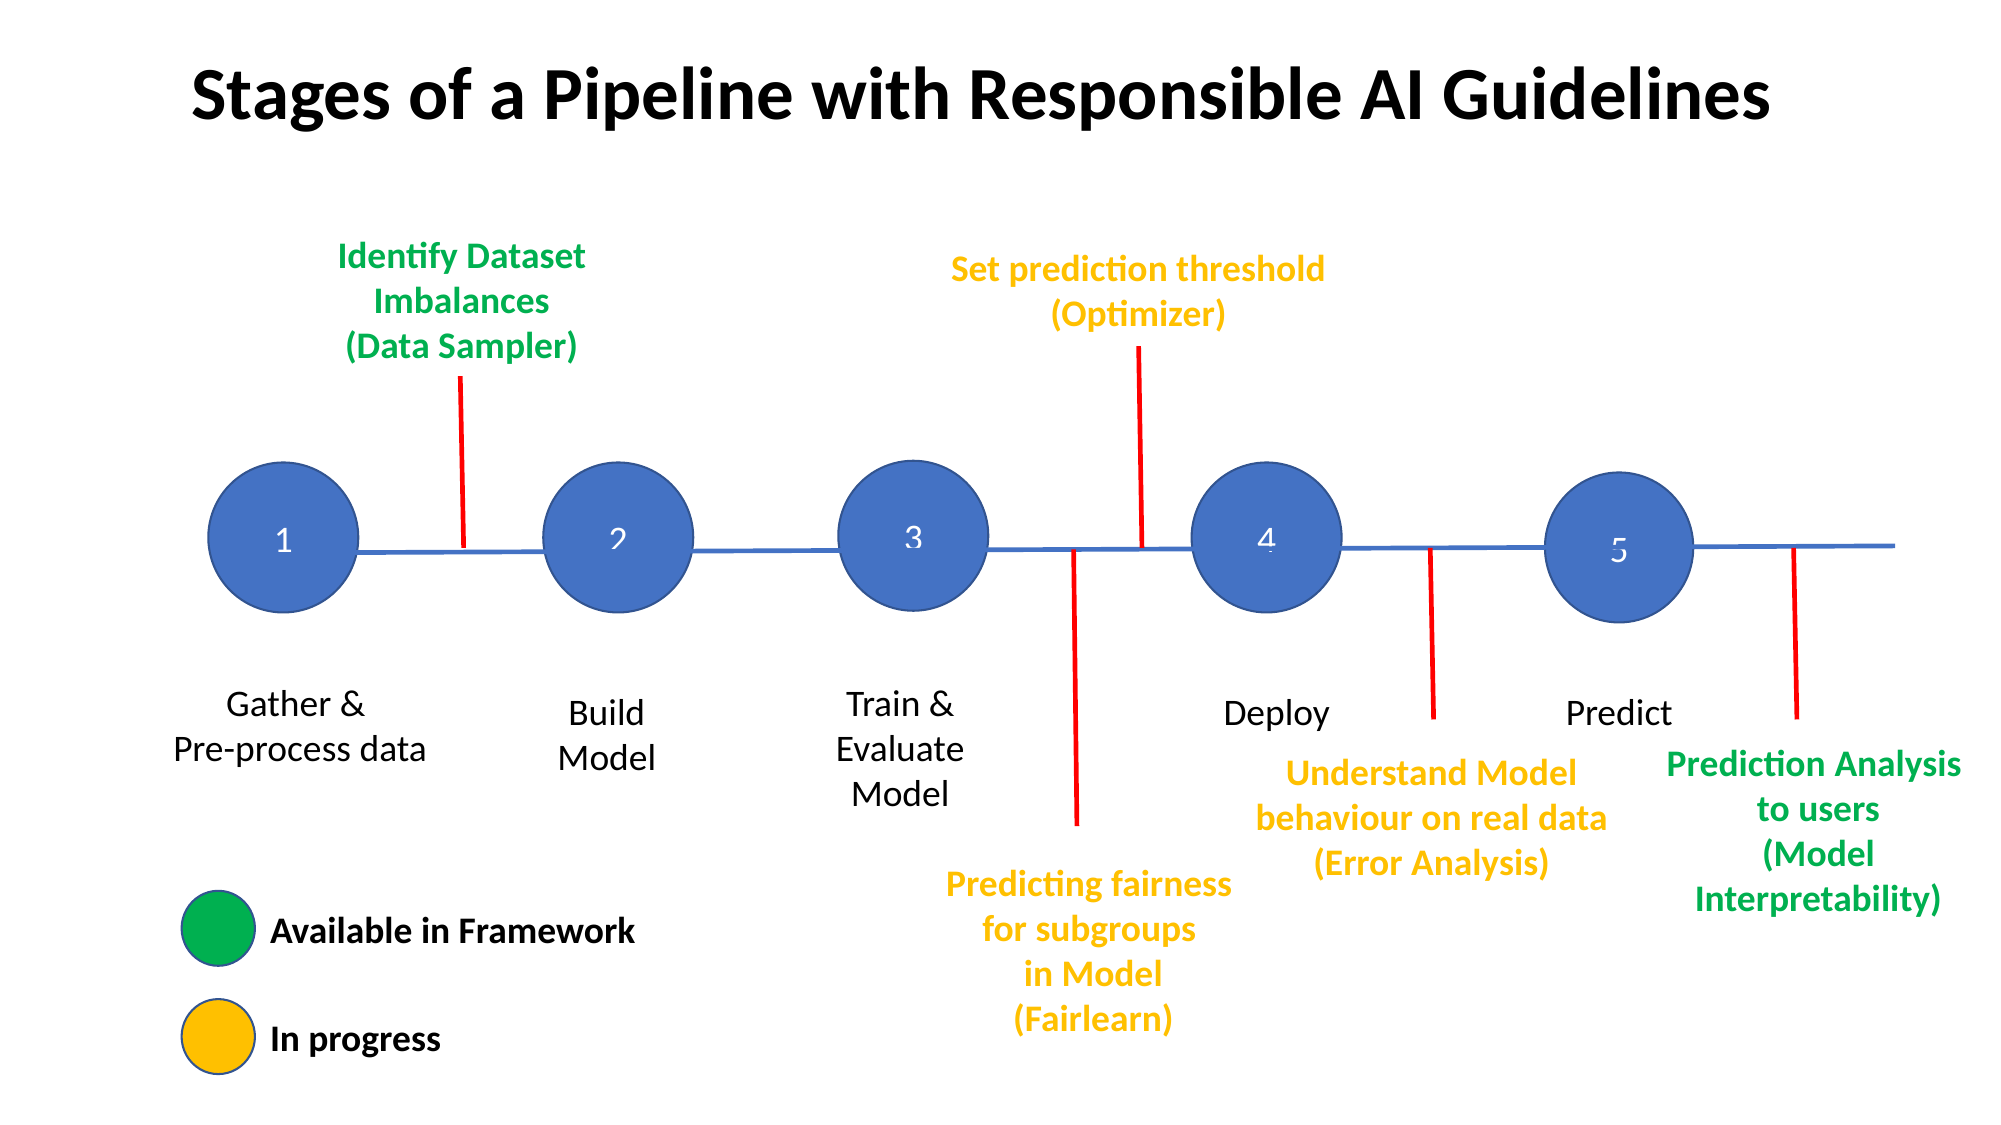

Stages of a Pipeline with Responsible AI Guidelines
Identify Dataset Imbalances
(Data Sampler)
Set prediction threshold
(Optimizer)
3
1
2
4
5
Gather &
Pre-process data
Train & Evaluate Model
Build Model
Deploy
Predict
Prediction Analysis
to users
(Model Interpretability)
Understand Model behaviour on real data
(Error Analysis)
Predicting fairness
for subgroups
in Model
(Fairlearn)

Available in Framework

In progress